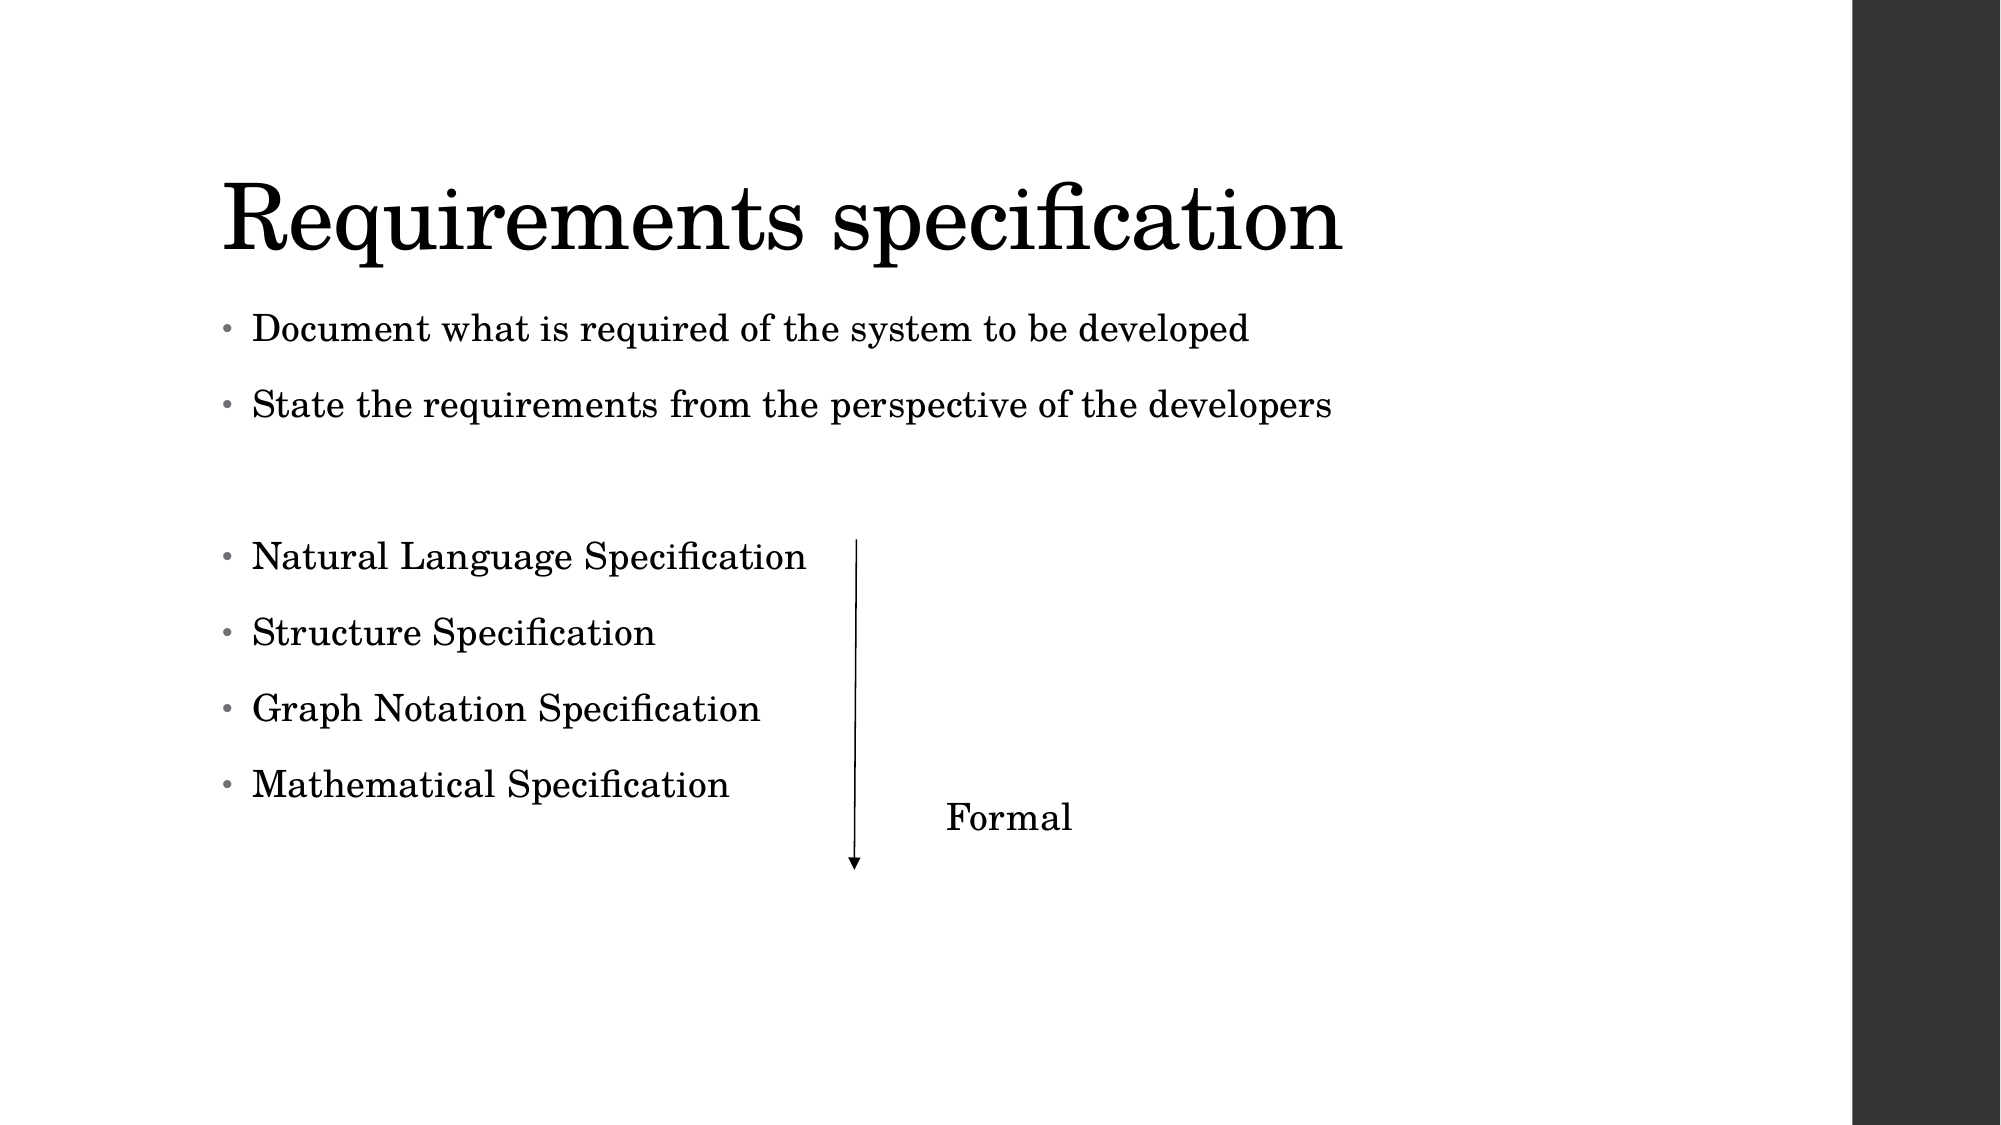

# Requirements specification
Document what is required of the system to be developed
State the requirements from the perspective of the developers

Natural Language Specification
Structure Specification
Graph Notation Specification
Mathematical Specification

Formal